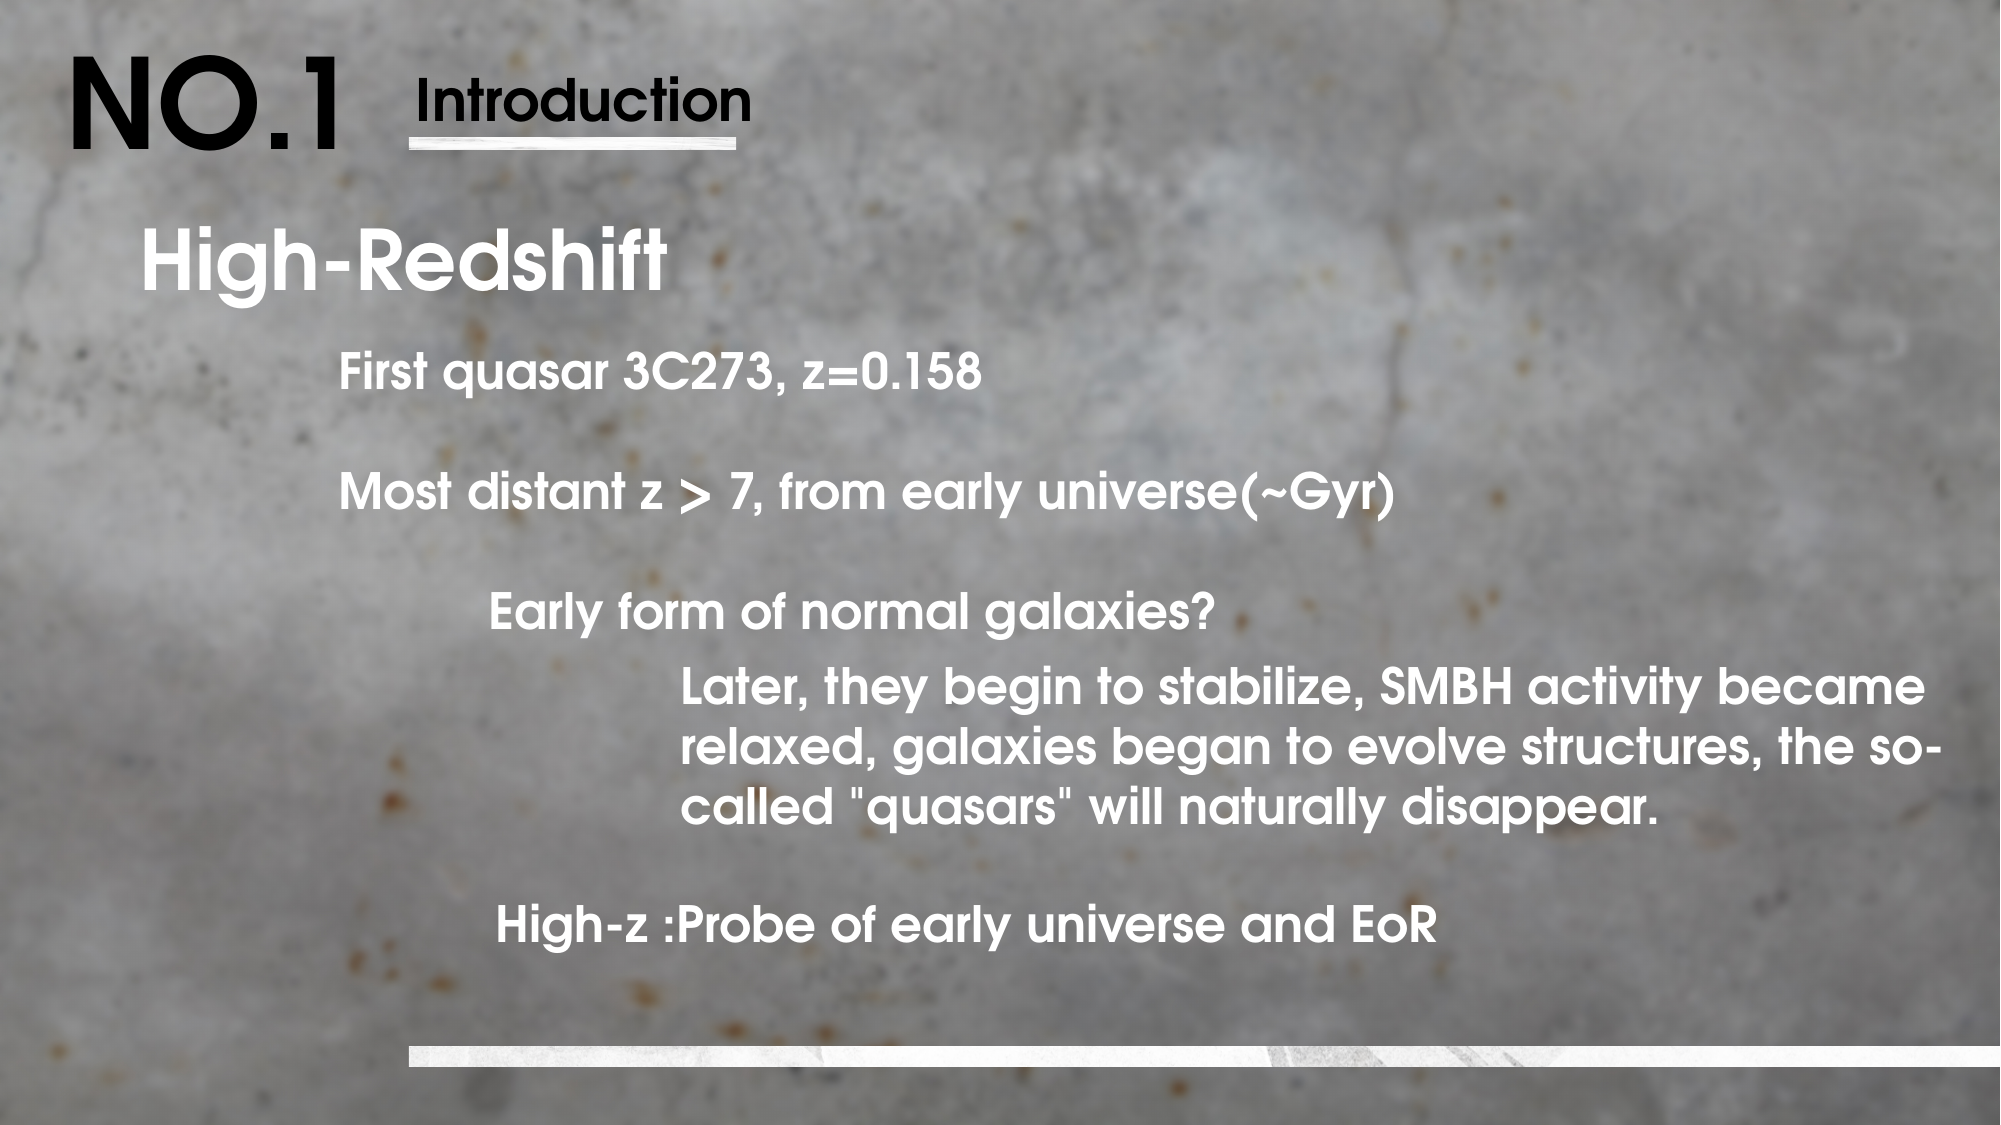

NO.1
Introduction
High-Redshift

First quasar 3C273, z=0.158

Most distant z > 7, from early universe(~Gyr)

	Early form of normal galaxies?

Later, they begin to stabilize, SMBH activity became relaxed, galaxies began to evolve structures, the so-called "quasars" will naturally disappear.
	High-z :Probe of early universe and EoR